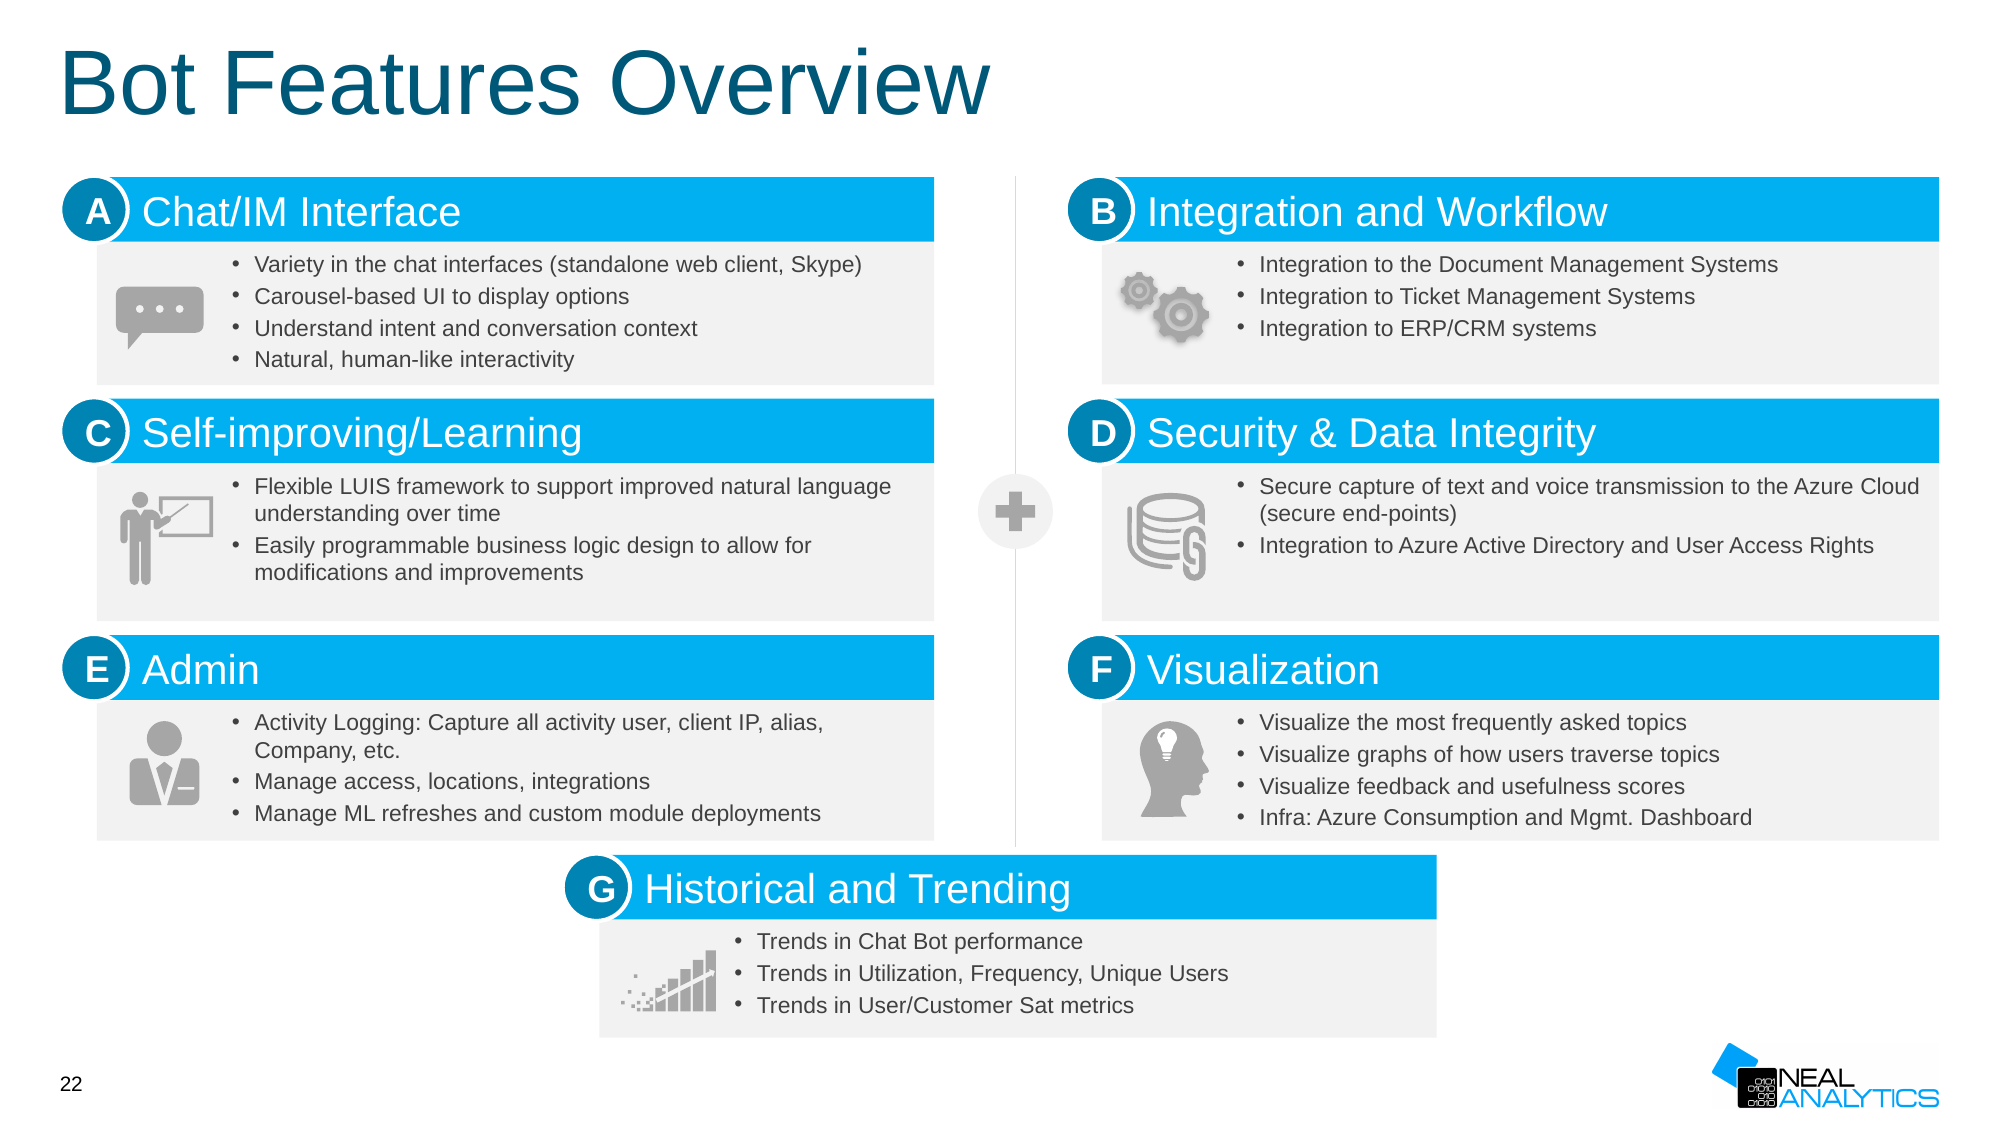

# Bot Features Overview
A
B
Chat/IM Interface
Integration and Workflow
Variety in the chat interfaces (standalone web client, Skype)
Carousel-based UI to display options
Understand intent and conversation context
Natural, human-like interactivity
Integration to the Document Management Systems
Integration to Ticket Management Systems
Integration to ERP/CRM systems

C
D
Self-improving/Learning
Security & Data Integrity
Flexible LUIS framework to support improved natural language understanding over time
Easily programmable business logic design to allow for modifications and improvements
Secure capture of text and voice transmission to the Azure Cloud (secure end-points)
Integration to Azure Active Directory and User Access Rights

E
F
Admin
Visualization
Activity Logging: Capture all activity user, client IP, alias, Company, etc.
Manage access, locations, integrations
Manage ML refreshes and custom module deployments
Visualize the most frequently asked topics
Visualize graphs of how users traverse topics
Visualize feedback and usefulness scores
Infra: Azure Consumption and Mgmt. Dashboard

G
Historical and Trending
Trends in Chat Bot performance
Trends in Utilization, Frequency, Unique Users
Trends in User/Customer Sat metrics

22